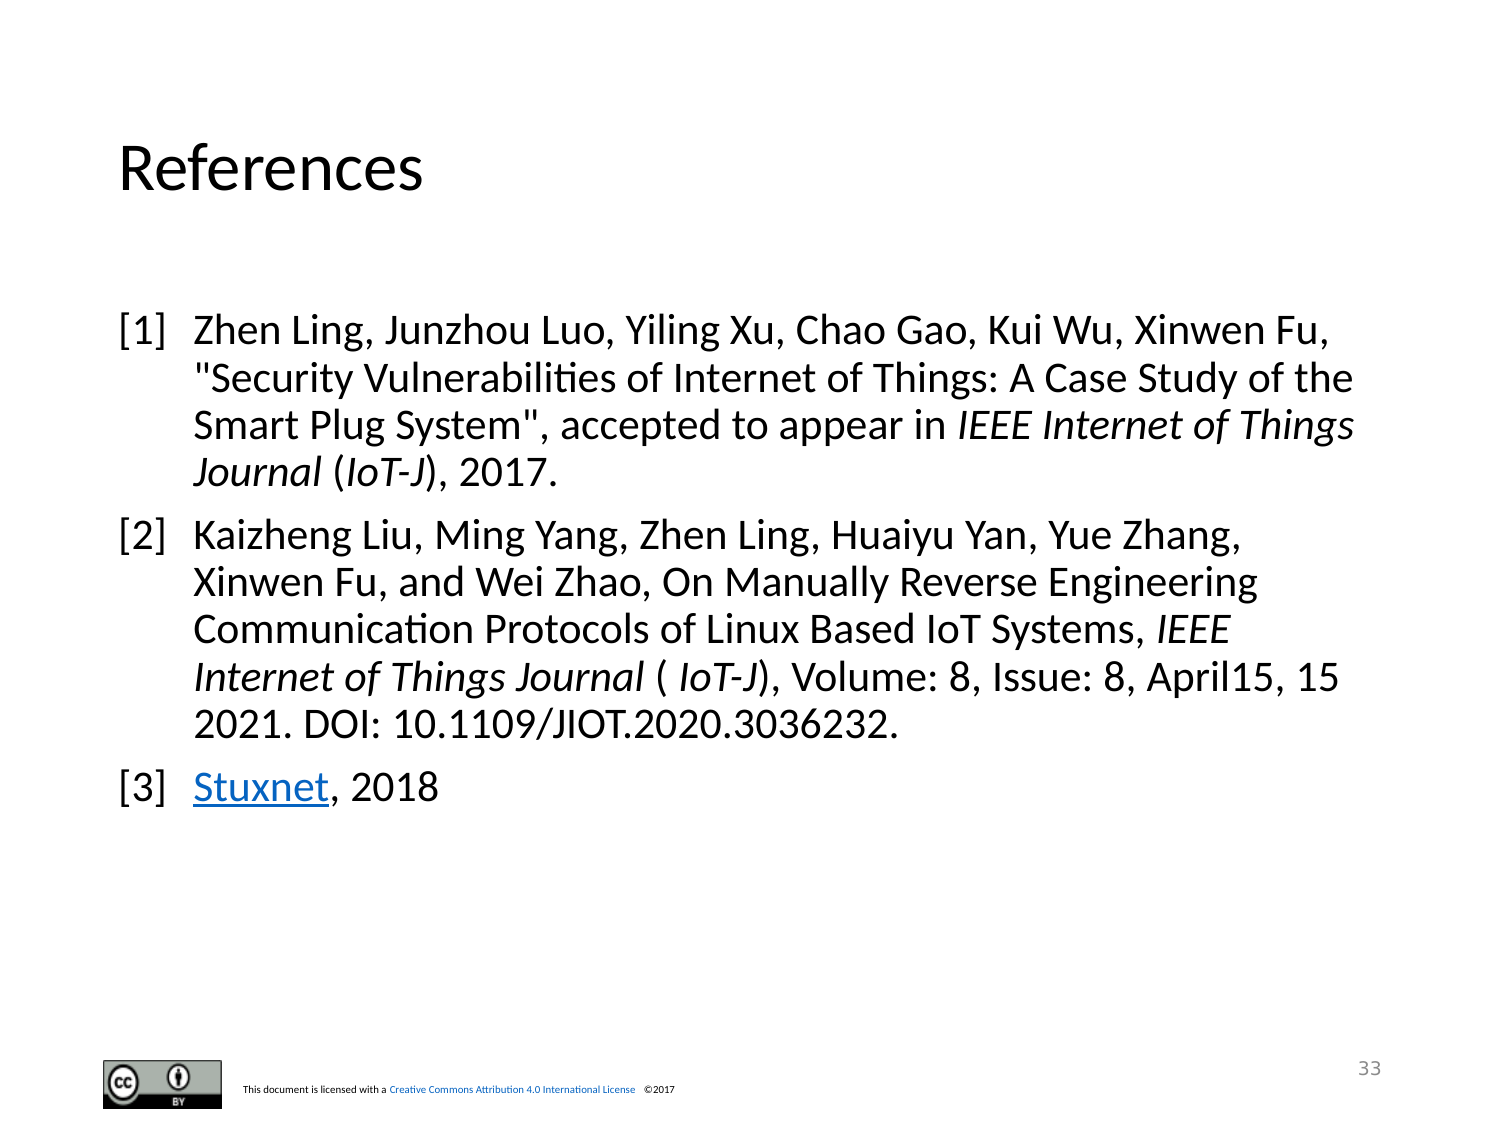

# References
[1]	Zhen Ling, Junzhou Luo, Yiling Xu, Chao Gao, Kui Wu, Xinwen Fu, "Security Vulnerabilities of Internet of Things: A Case Study of the Smart Plug System", accepted to appear in IEEE Internet of Things Journal (IoT-J), 2017.
[2]	Kaizheng Liu, Ming Yang, Zhen Ling, Huaiyu Yan, Yue Zhang, Xinwen Fu, and Wei Zhao, On Manually Reverse Engineering Communication Protocols of Linux Based IoT Systems, IEEE Internet of Things Journal ( IoT-J), Volume: 8, Issue: 8, April15, 15 2021. DOI: 10.1109/JIOT.2020.3036232.
[3]	Stuxnet, 2018
33